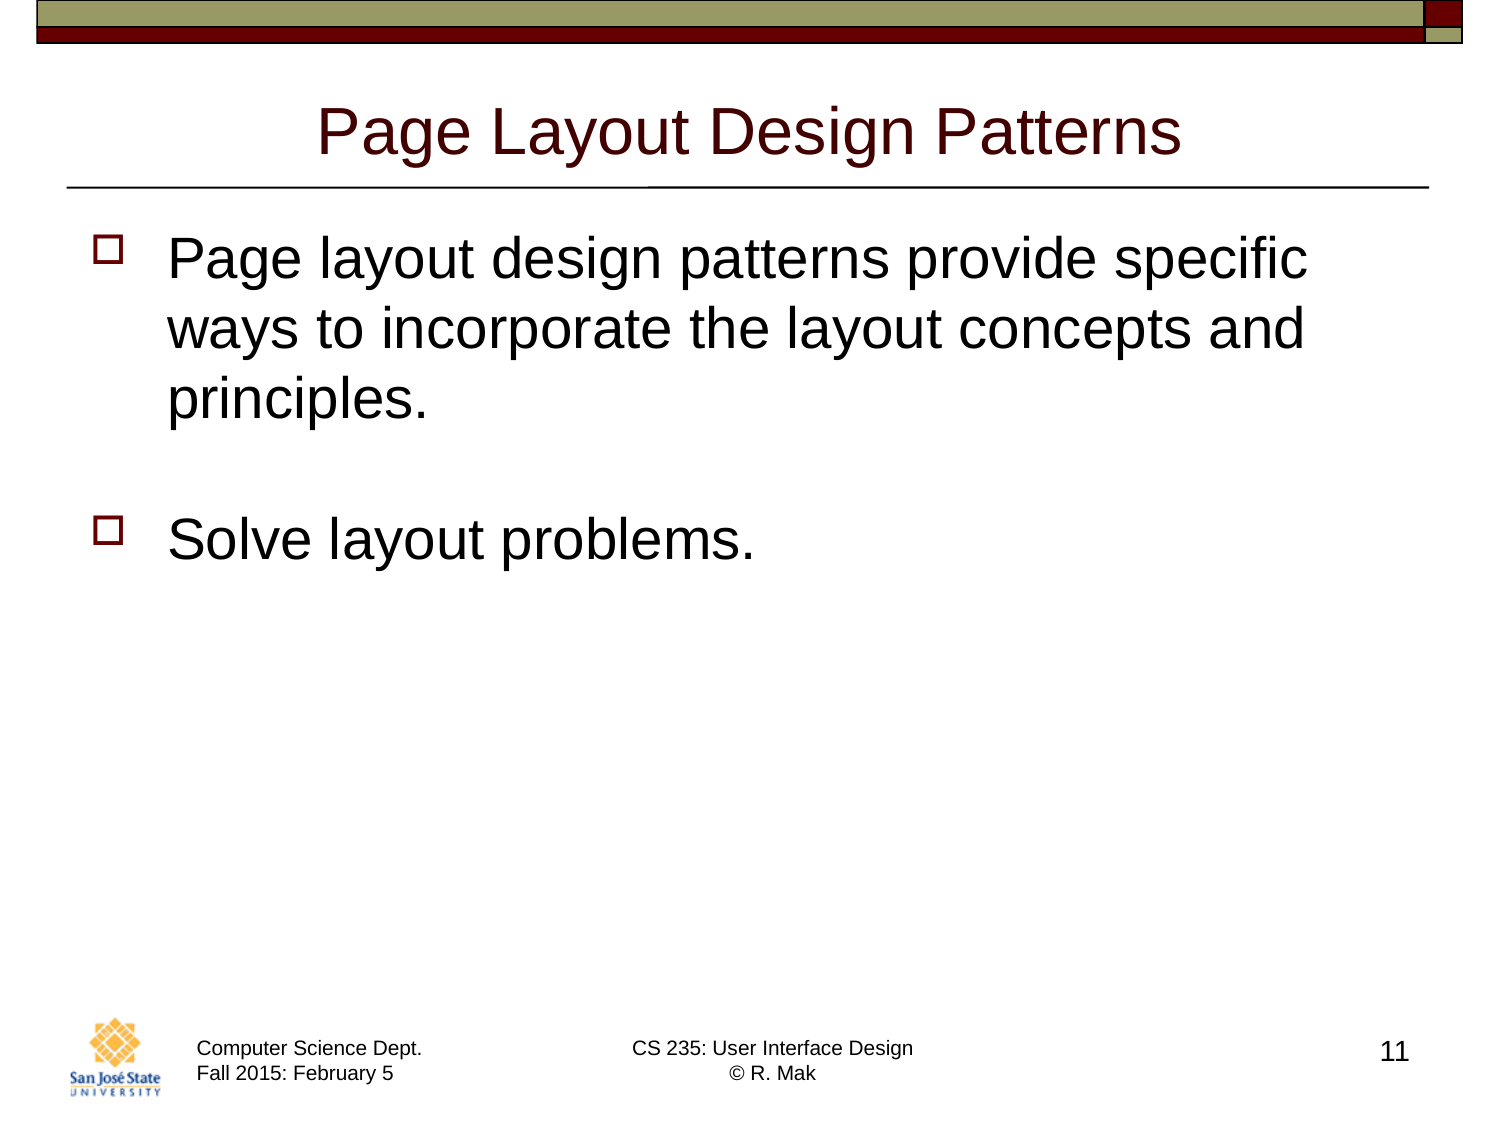

# Page Layout Design Patterns
Page layout design patterns provide specific ways to incorporate the layout concepts and principles.

Solve layout problems.
11